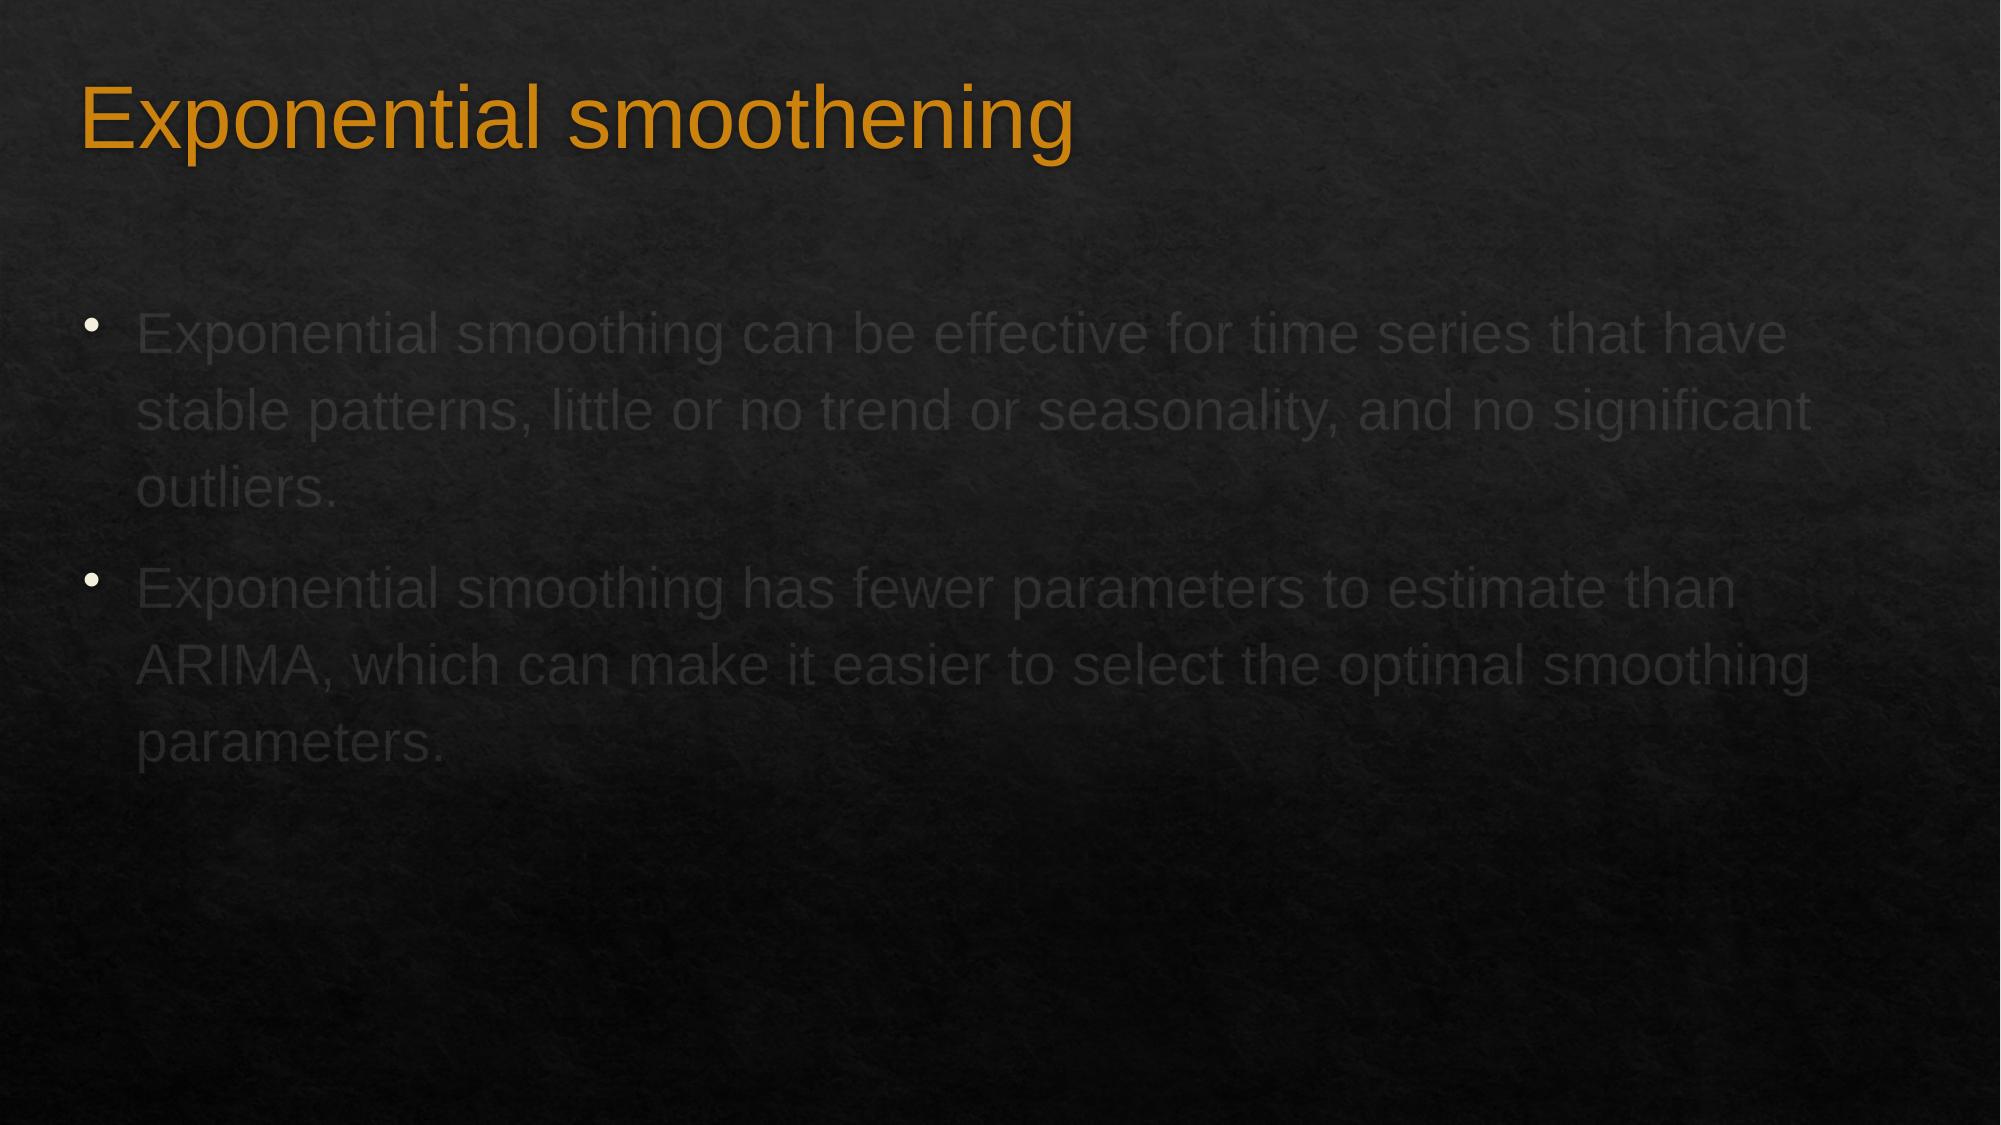

# Exponential smoothening

Exponential smoothing can be effective for time series that have stable patterns, little or no trend or seasonality, and no significant outliers.
Exponential smoothing has fewer parameters to estimate than ARIMA, which can make it easier to select the optimal smoothing parameters.